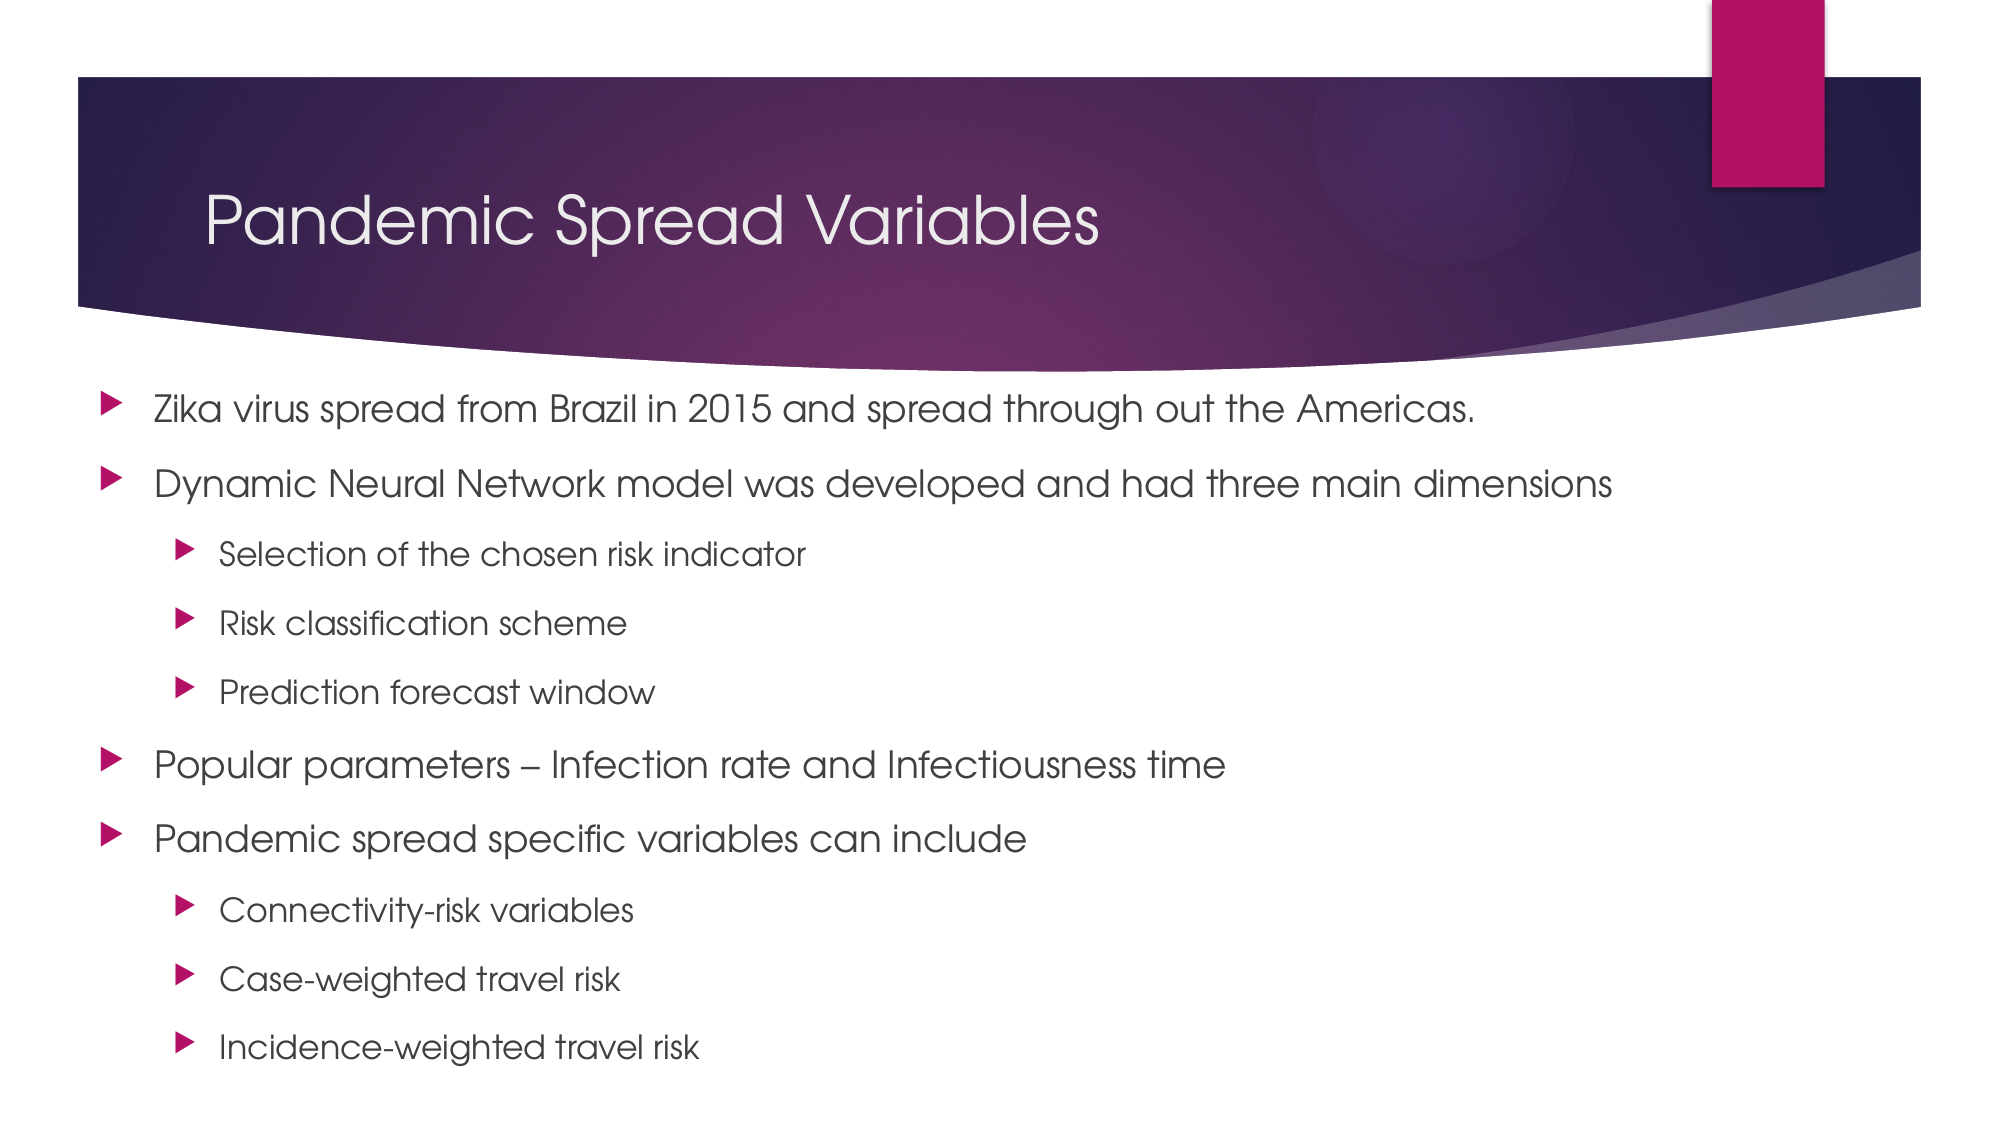

# Pandemic Spread Variables
Zika virus spread from Brazil in 2015 and spread through out the Americas.
Dynamic Neural Network model was developed and had three main dimensions
Selection of the chosen risk indicator
Risk classification scheme
Prediction forecast window
Popular parameters – Infection rate and Infectiousness time
Pandemic spread specific variables can include
Connectivity-risk variables
Case-weighted travel risk
Incidence-weighted travel risk